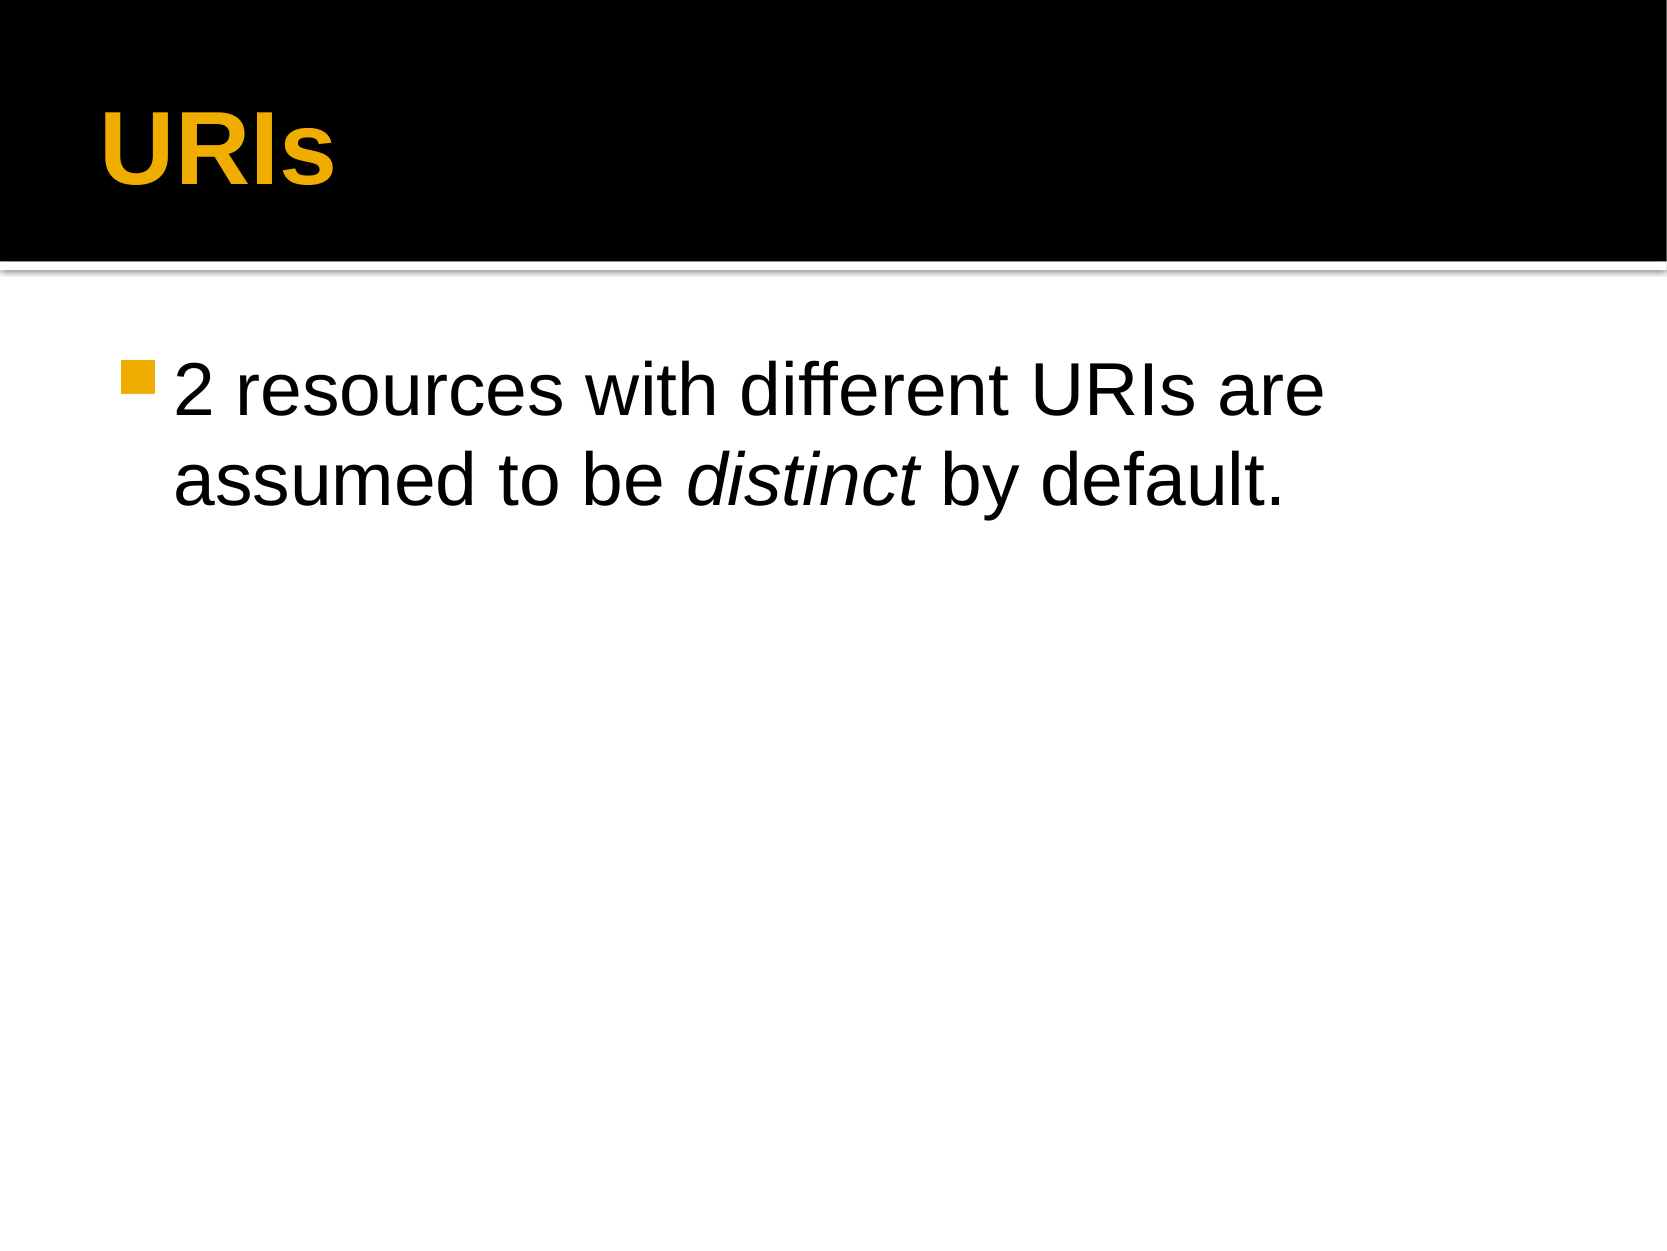

# URIs
2 resources with different URIs are assumed to be distinct by default.